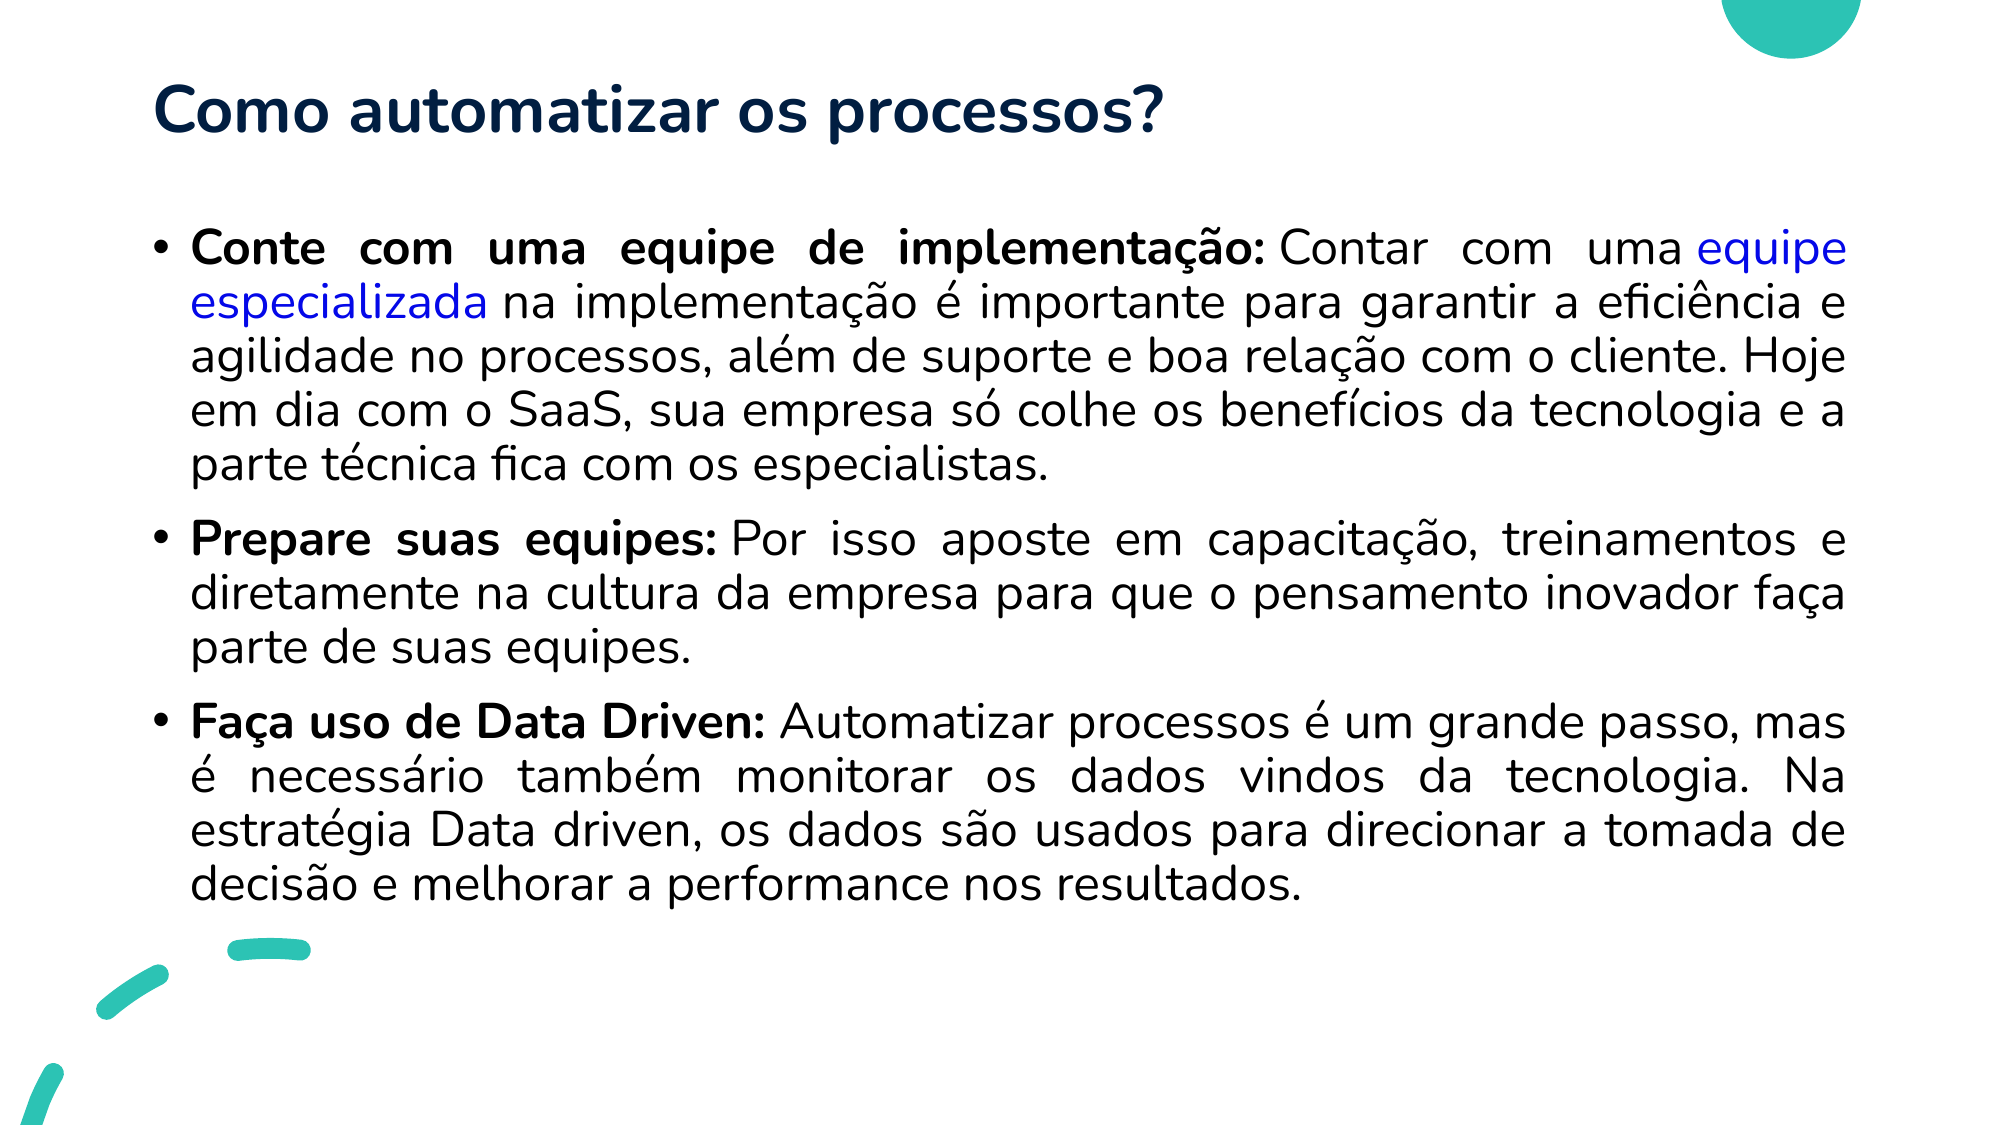

# Como automatizar os processos?
Conte com uma equipe de implementação: Contar com uma equipe especializada na implementação é importante para garantir a eficiência e agilidade no processos, além de suporte e boa relação com o cliente. Hoje em dia com o SaaS, sua empresa só colhe os benefícios da tecnologia e a parte técnica fica com os especialistas.
Prepare suas equipes: Por isso aposte em capacitação, treinamentos e diretamente na cultura da empresa para que o pensamento inovador faça parte de suas equipes.
Faça uso de Data Driven: Automatizar processos é um grande passo, mas é necessário também monitorar os dados vindos da tecnologia. Na estratégia Data driven, os dados são usados para direcionar a tomada de decisão e melhorar a performance nos resultados.